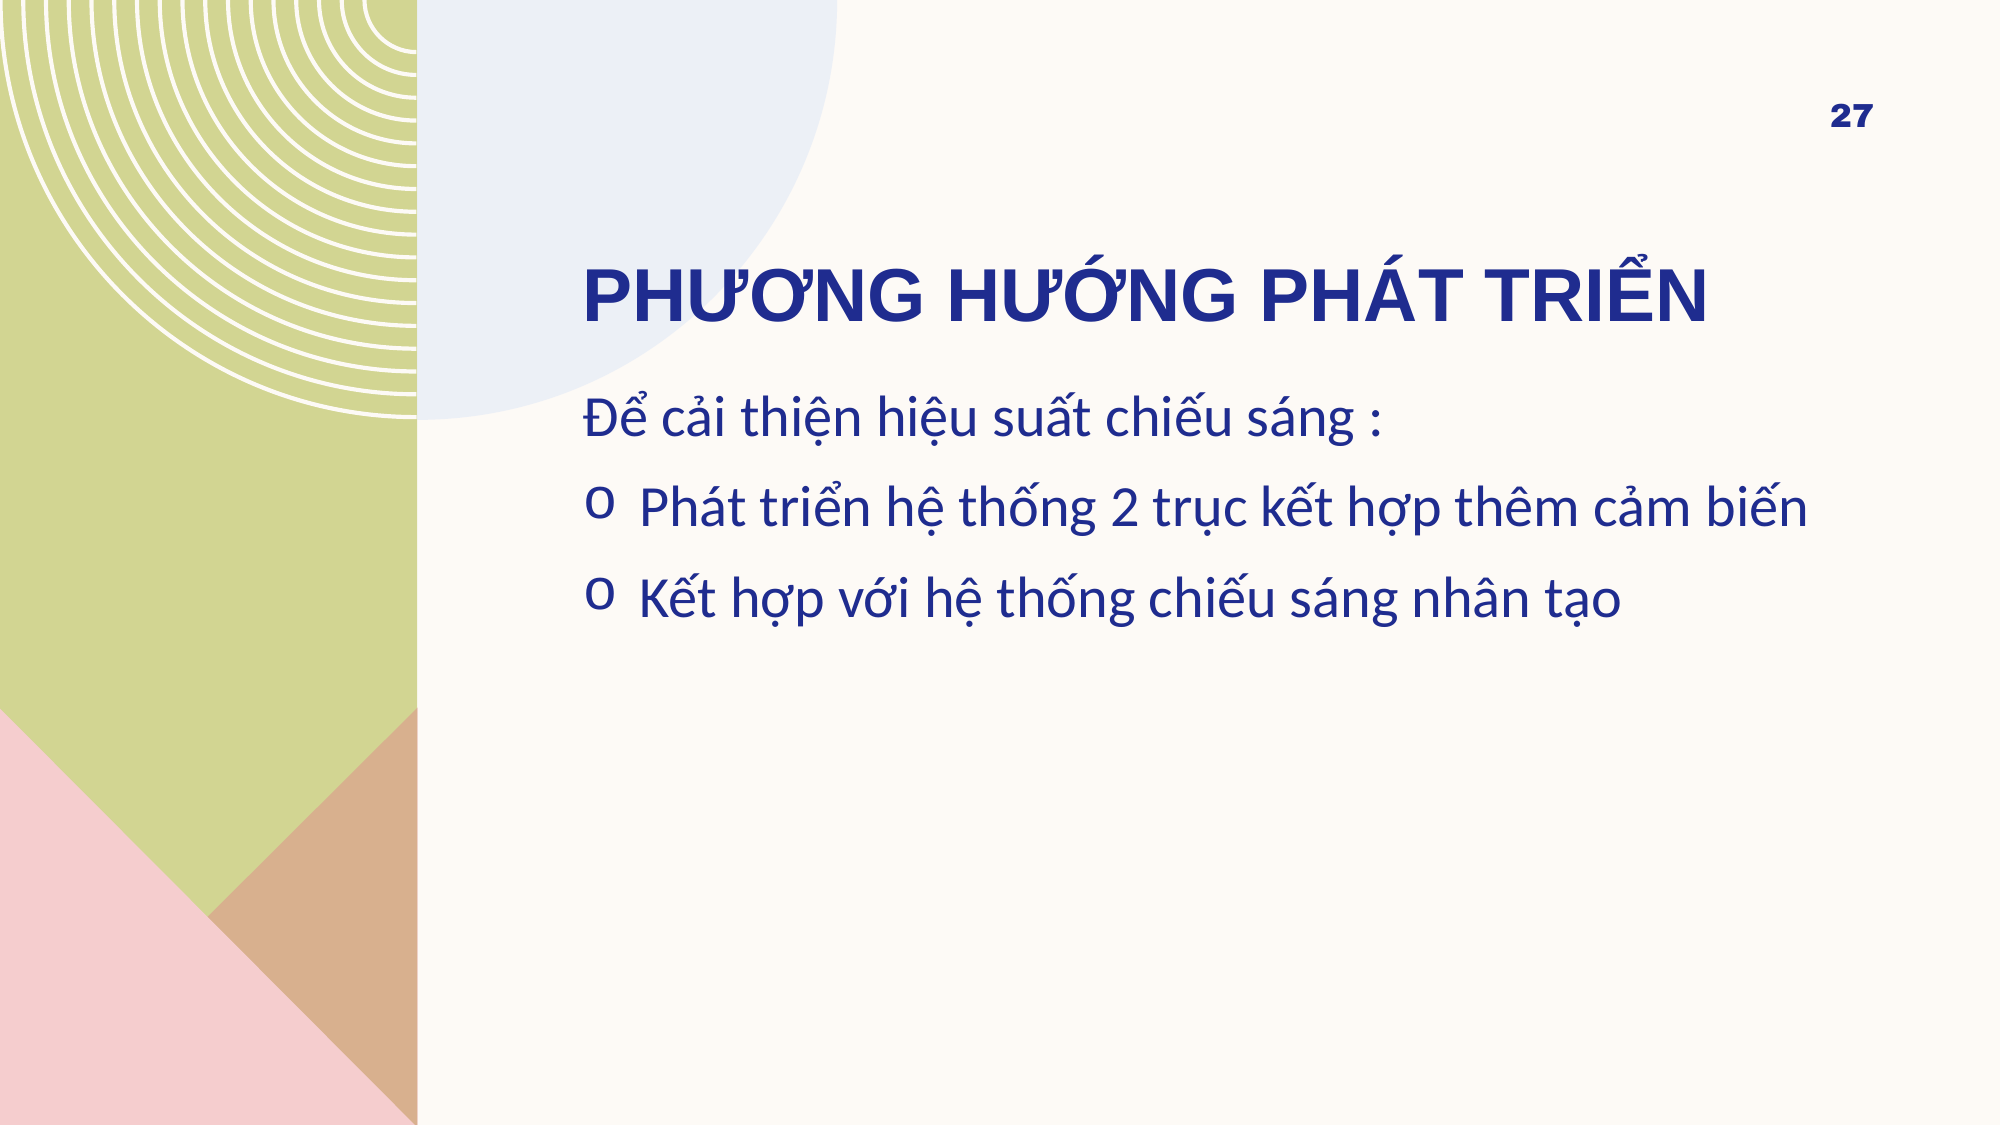

27
# Phương hướng phát triển
Để cải thiện hiệu suất chiếu sáng :
Phát triển hệ thống 2 trục kết hợp thêm cảm biến
Kết hợp với hệ thống chiếu sáng nhân tạo